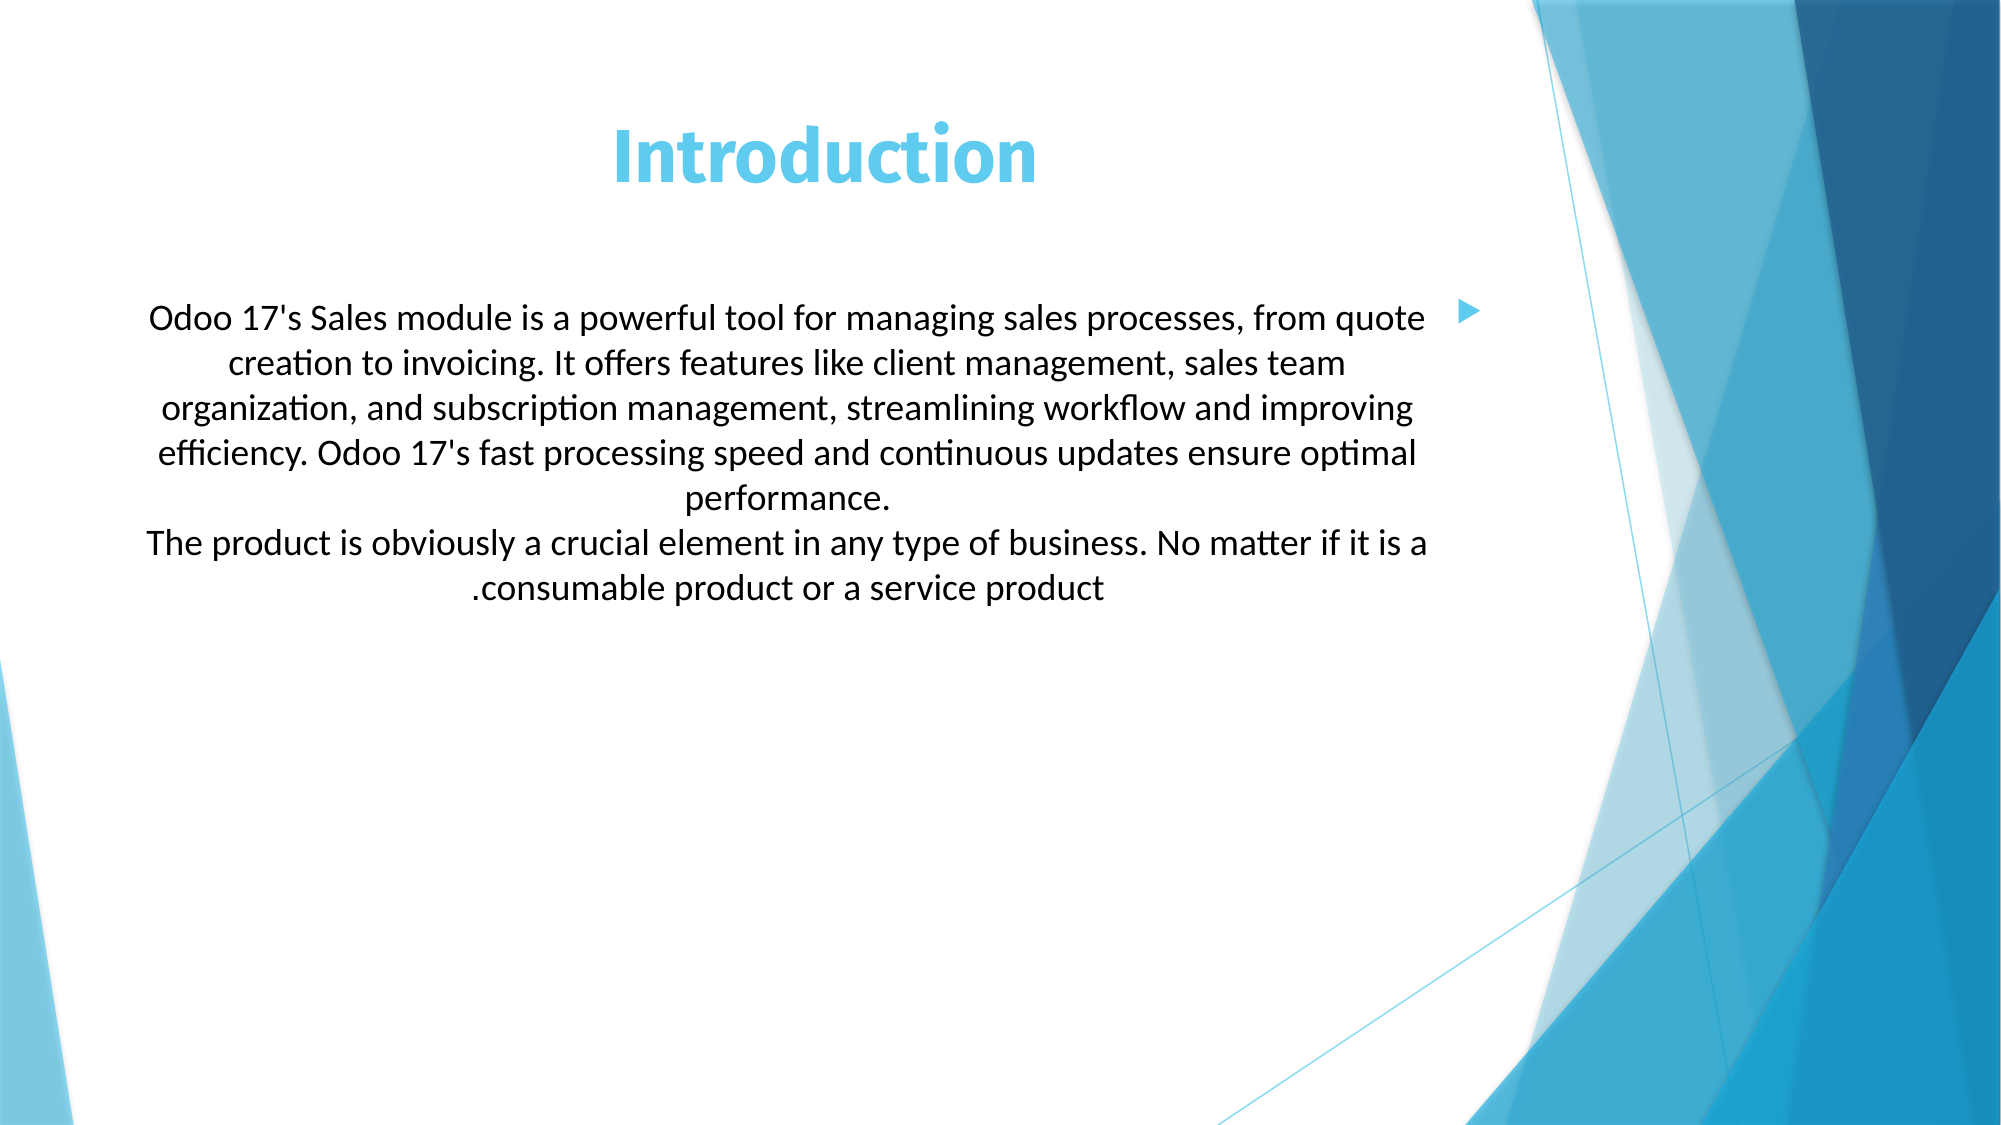

# Introduction
Odoo 17's Sales module is a powerful tool for managing sales processes, from quote creation to invoicing. It offers features like client management, sales team organization, and subscription management, streamlining workflow and improving efficiency. Odoo 17's fast processing speed and continuous updates ensure optimal performance.
The product is obviously a crucial element in any type of business. No matter if it is a consumable product or a service product.